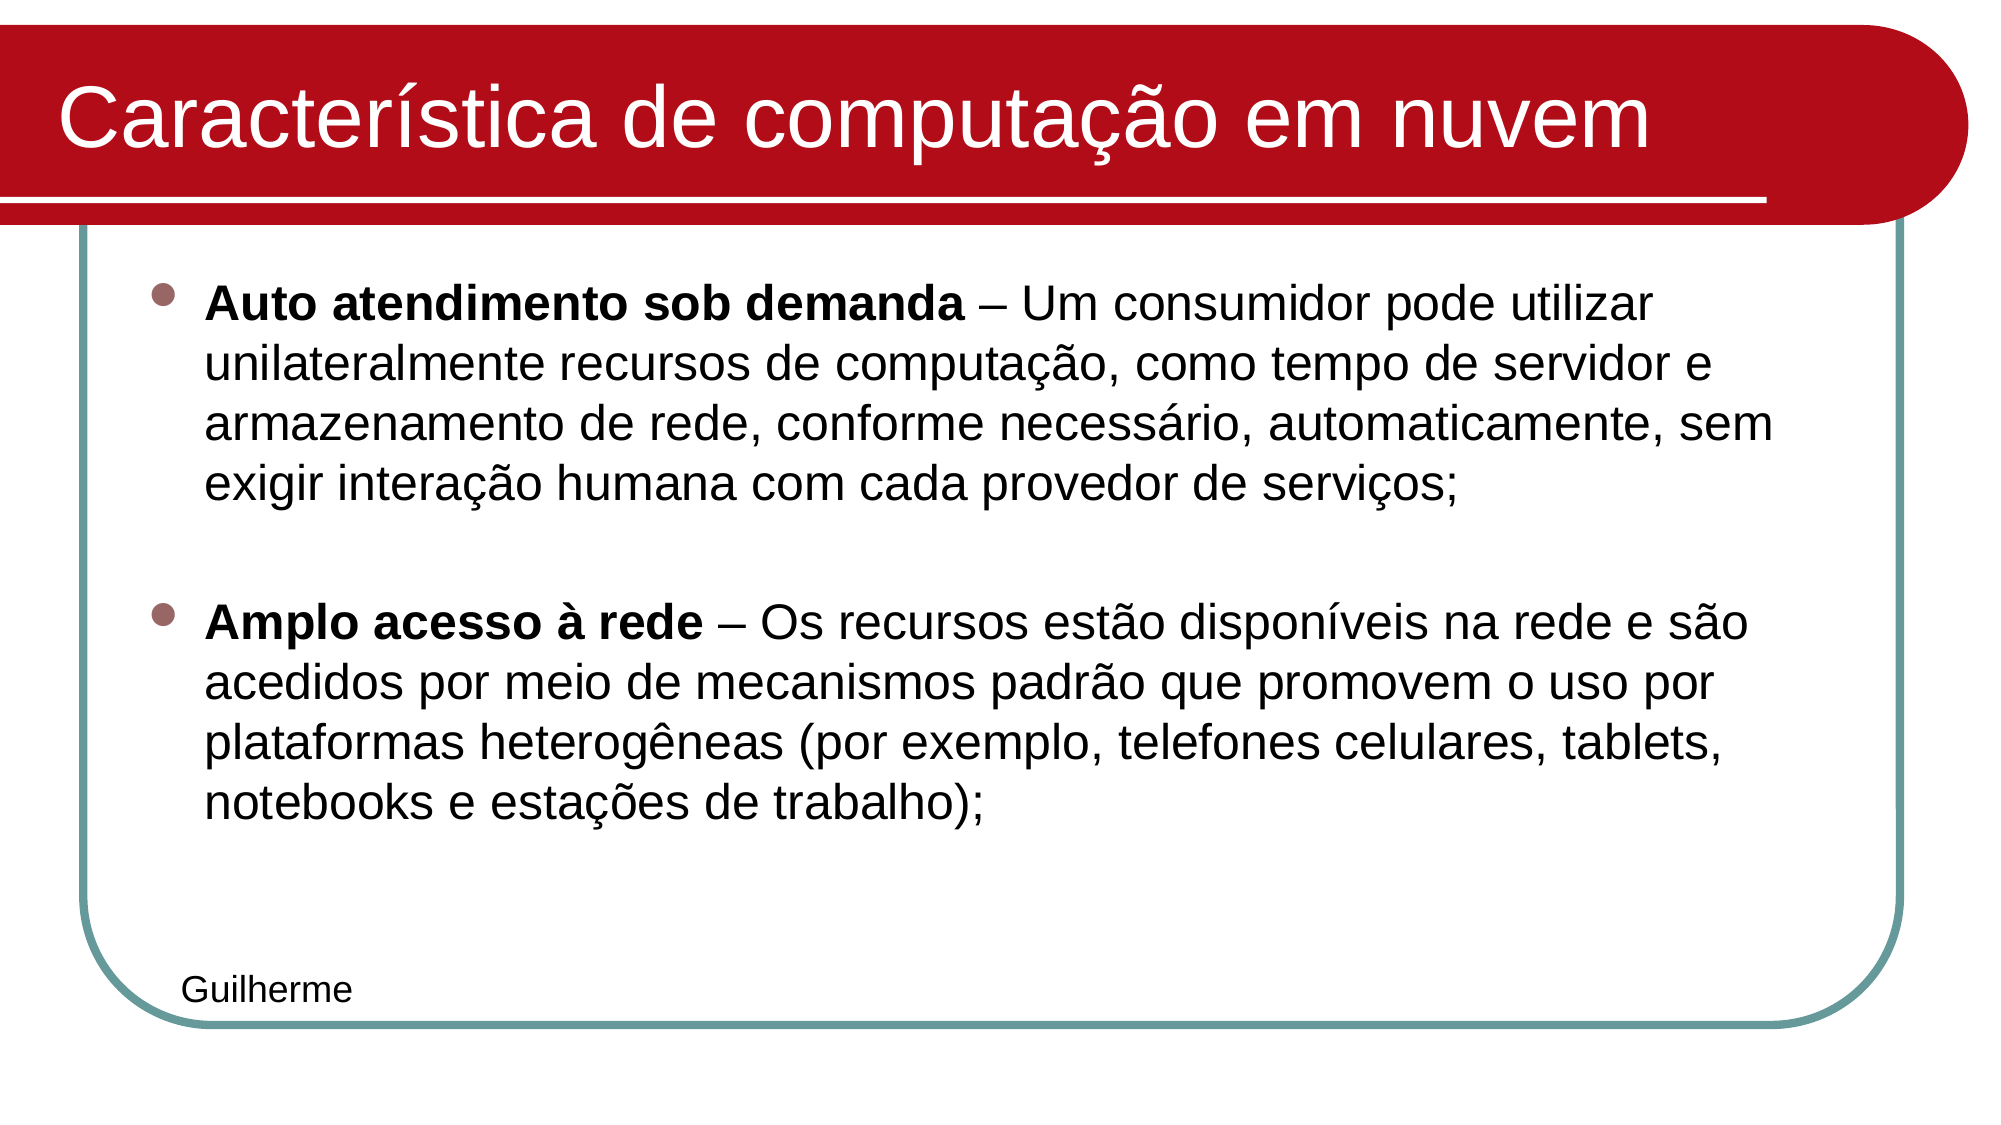

# Característica de computação em nuvem
Auto atendimento sob demanda – Um consumidor pode utilizar unilateralmente recursos de computação, como tempo de servidor e armazenamento de rede, conforme necessário, automaticamente, sem exigir interação humana com cada provedor de serviços;

Amplo acesso à rede – Os recursos estão disponíveis na rede e são acedidos ​​por meio de mecanismos padrão que promovem o uso por plataformas heterogêneas (por exemplo, telefones celulares, tablets, notebooks e estações de trabalho);
Guilherme